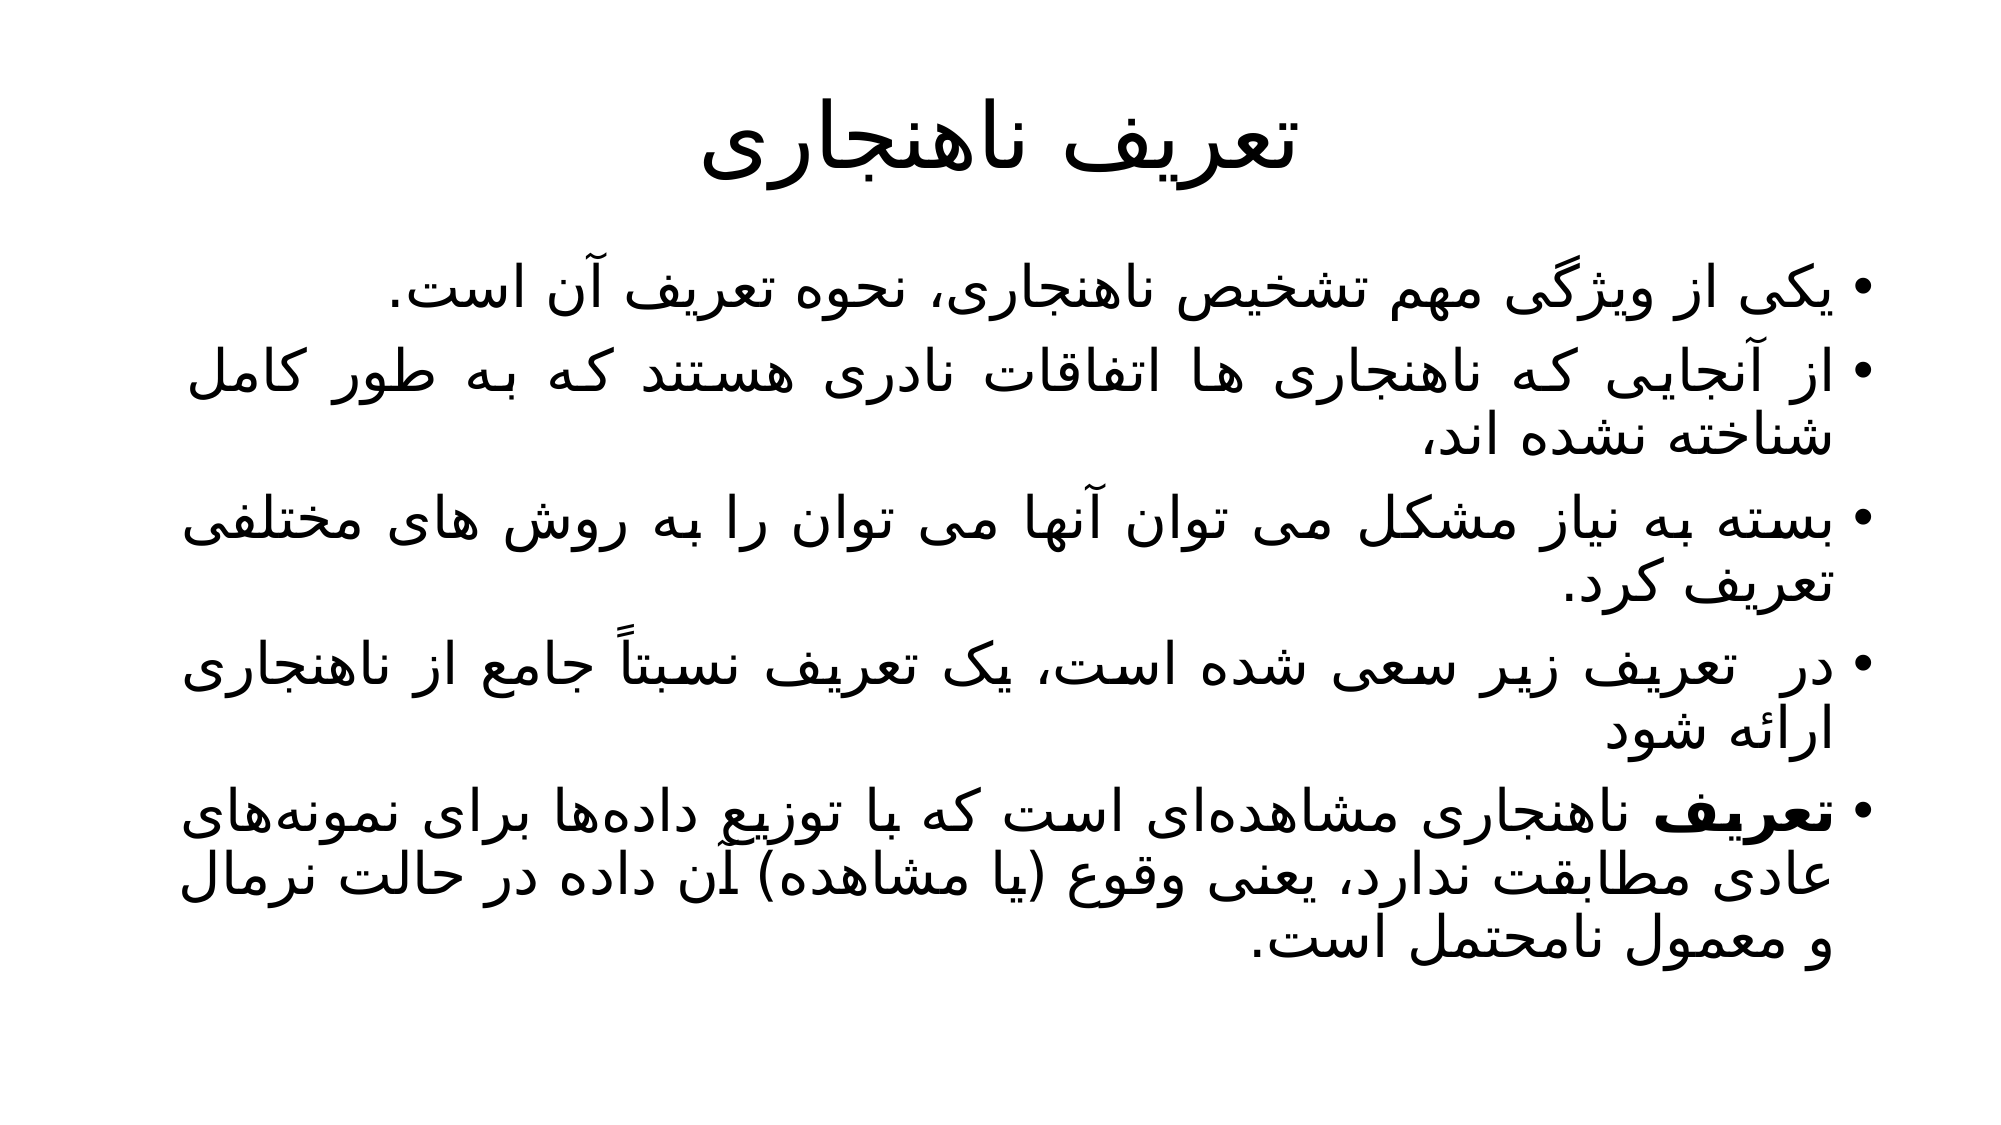

# تعریف ناهنجاری
یکی از ویژگی مهم تشخیص ناهنجاری، نحوه تعریف آن است.
از آنجایی که ناهنجاری ها اتفاقات نادری هستند که به طور کامل شناخته نشده اند،
بسته به نیاز مشکل می توان آنها می توان را به روش های مختلفی تعریف کرد.
در  تعریف زیر سعی شده است، یک تعریف نسبتاً جامع از ناهنجاری ارائه شود
تعریف ناهنجاری مشاهده‌ای است که با توزیع داده‌ها برای نمونه‌های عادی مطابقت ندارد، یعنی وقوع (یا مشاهده) آن داده در حالت نرمال و معمول نامحتمل است.